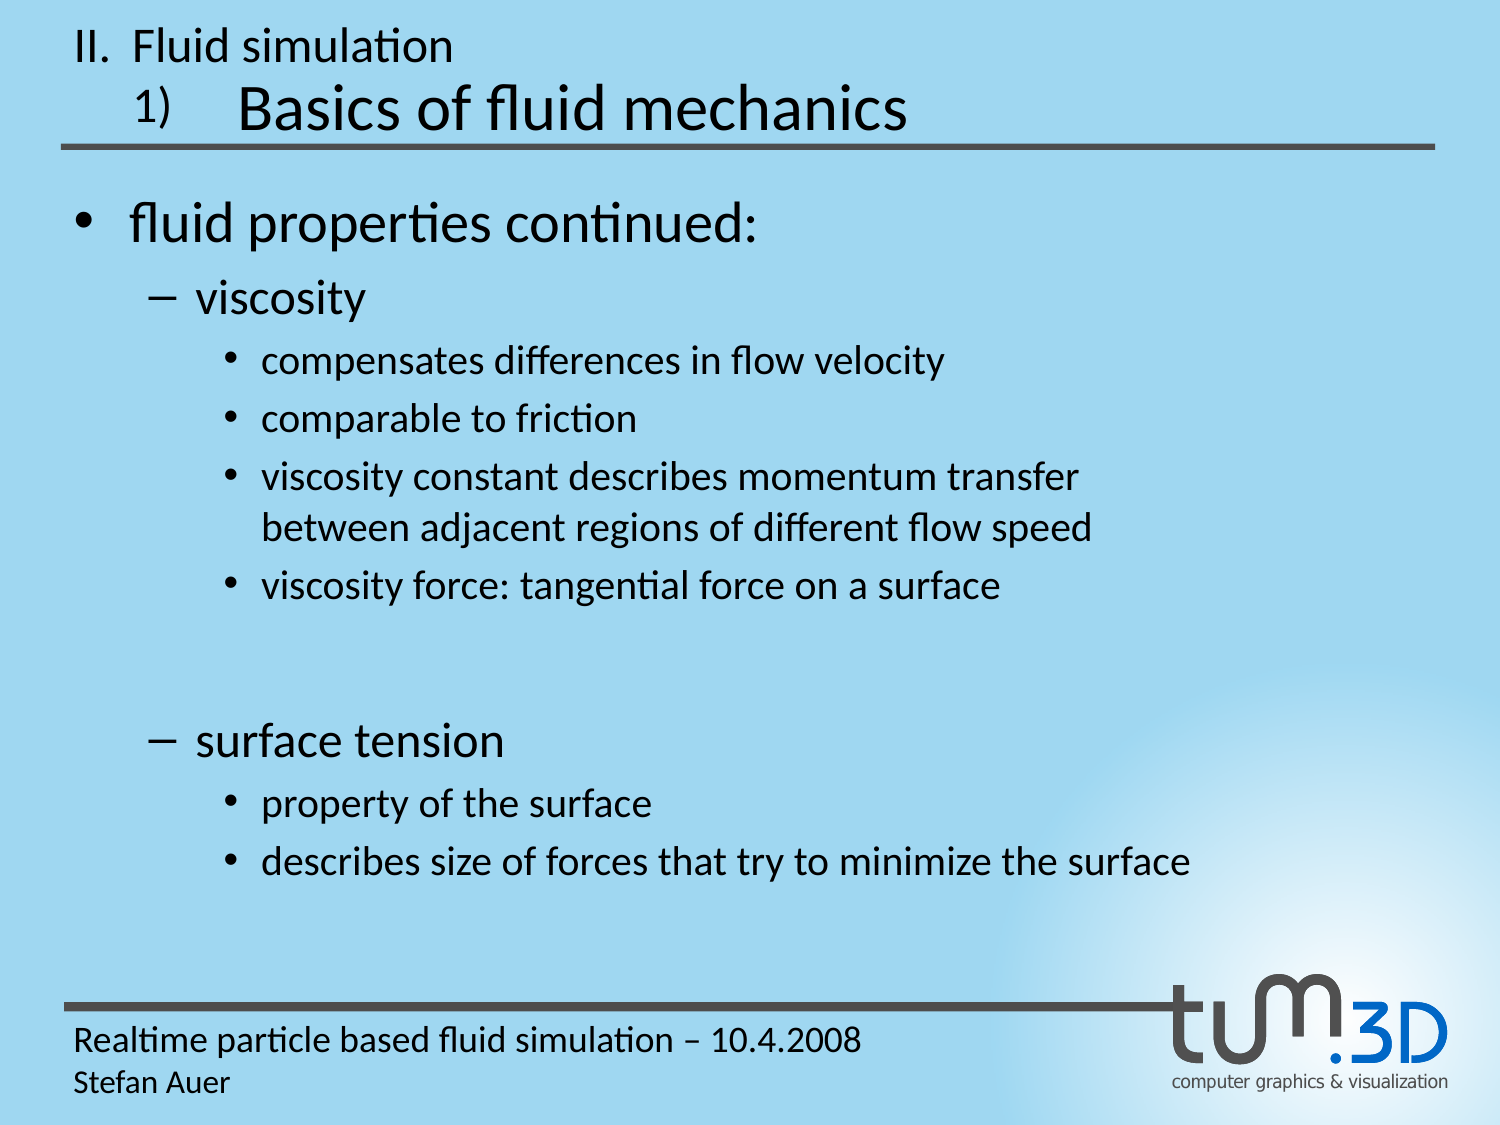

II.
Fluid simulation
Basics of fluid mechanics
1)
fluid properties continued:
viscosity
compensates differences in flow velocity
comparable to friction
viscosity constant describes momentum transfer
between adjacent regions of different flow speed
viscosity force: tangential force on a surface

surface tension
property of the surface
describes size of forces that try to minimize the surface